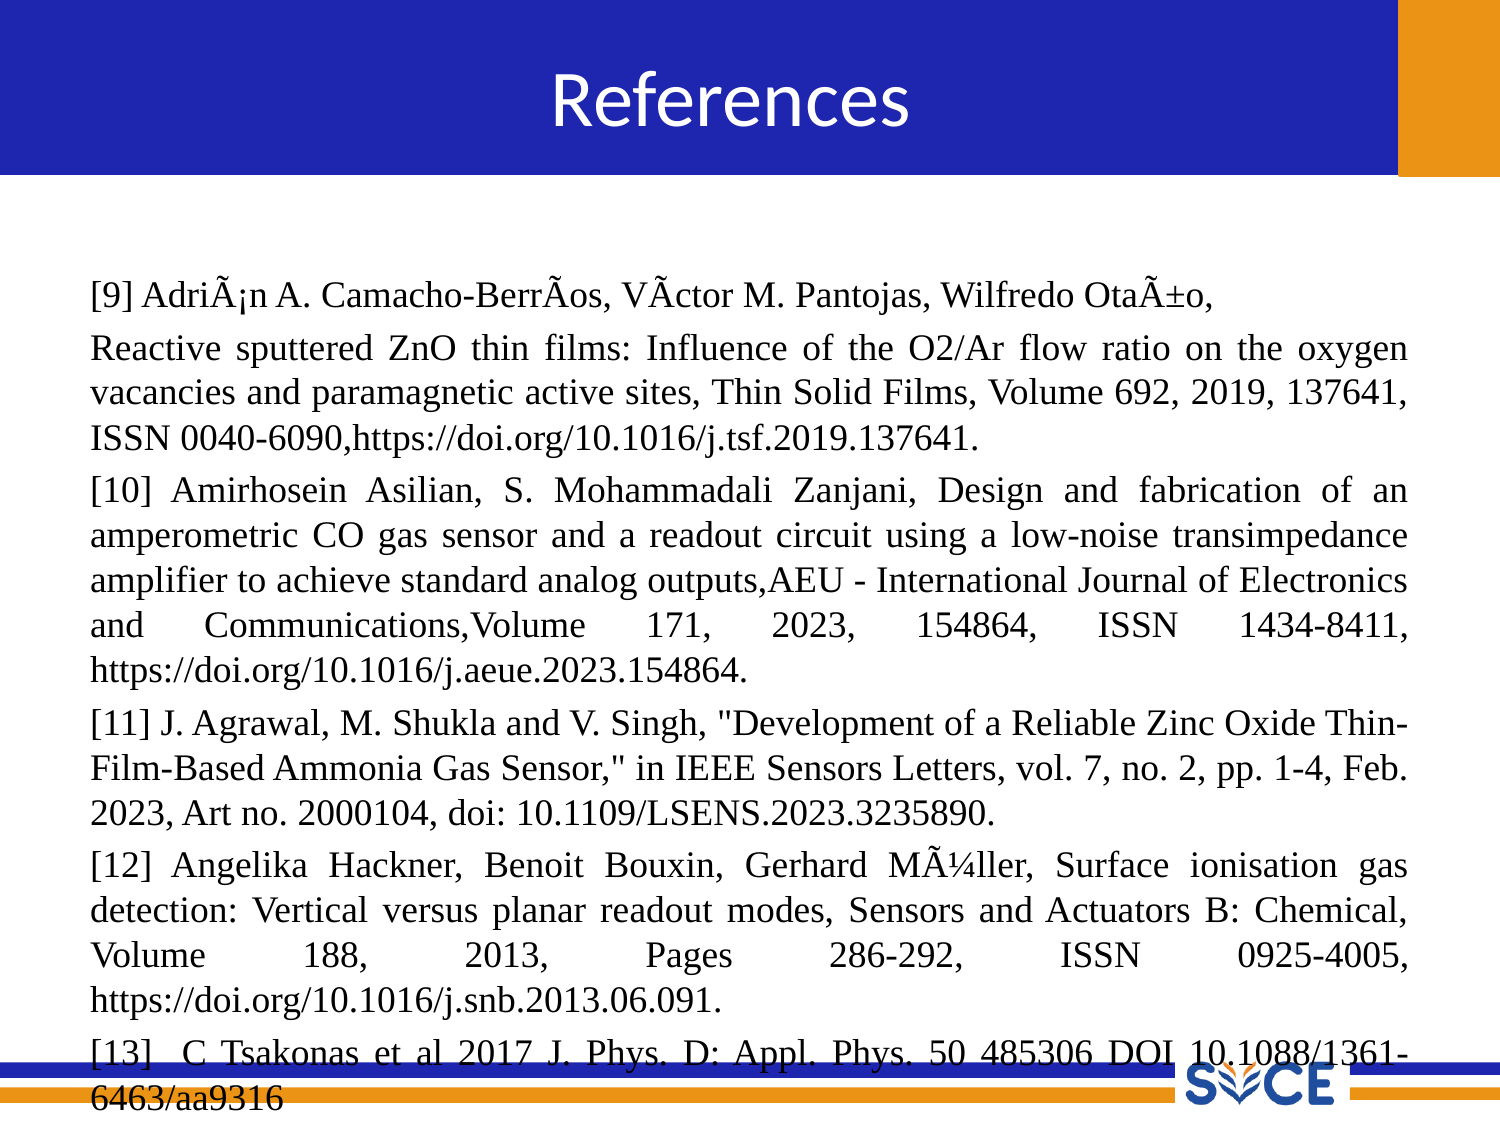

# References
[9] AdriÃ¡n A. Camacho-BerrÃ­os, VÃ­ctor M. Pantojas, Wilfredo OtaÃ±o,
Reactive sputtered ZnO thin films: Influence of the O2/Ar flow ratio on the oxygen vacancies and paramagnetic active sites, Thin Solid Films, Volume 692, 2019, 137641, ISSN 0040-6090,https://doi.org/10.1016/j.tsf.2019.137641.
[10] Amirhosein Asilian, S. Mohammadali Zanjani, Design and fabrication of an amperometric CO gas sensor and a readout circuit using a low-noise transimpedance amplifier to achieve standard analog outputs,AEU - International Journal of Electronics and Communications,Volume 171, 2023, 154864, ISSN 1434-8411, https://doi.org/10.1016/j.aeue.2023.154864.
[11] J. Agrawal, M. Shukla and V. Singh, "Development of a Reliable Zinc Oxide Thin-Film-Based Ammonia Gas Sensor," in IEEE Sensors Letters, vol. 7, no. 2, pp. 1-4, Feb. 2023, Art no. 2000104, doi: 10.1109/LSENS.2023.3235890.
[12] Angelika Hackner, Benoit Bouxin, Gerhard MÃ¼ller, Surface ionisation gas detection: Vertical versus planar readout modes, Sensors and Actuators B: Chemical, Volume 188, 2013, Pages 286-292, ISSN 0925-4005, https://doi.org/10.1016/j.snb.2013.06.091.
[13]  C Tsakonas et al 2017 J. Phys. D: Appl. Phys. 50 485306 DOI 10.1088/1361-6463/aa9316